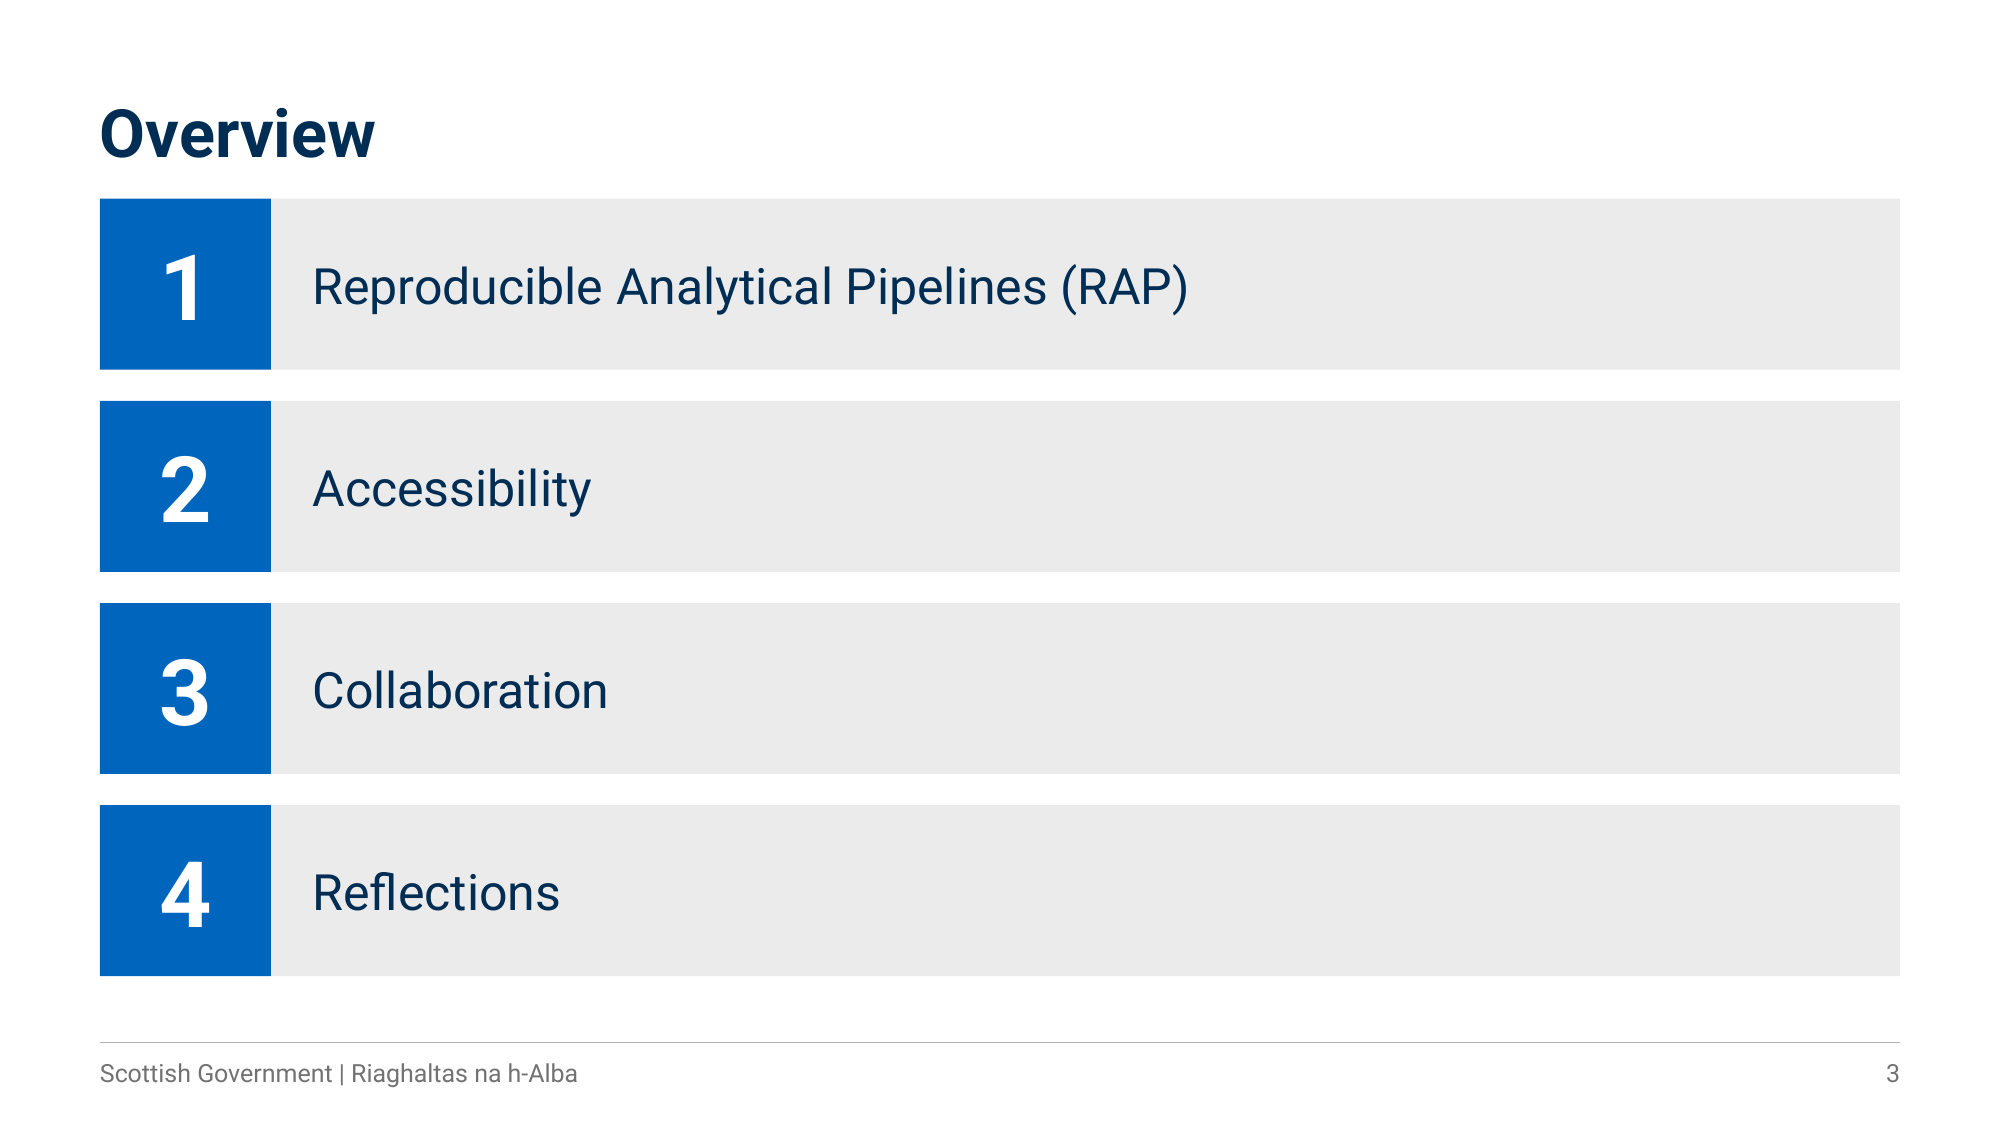

# Overview
1
Reproducible Analytical Pipelines (RAP)
2
Accessibility
3
Collaboration
4
Reflections
3
Scottish Government | Riaghaltas na h-Alba